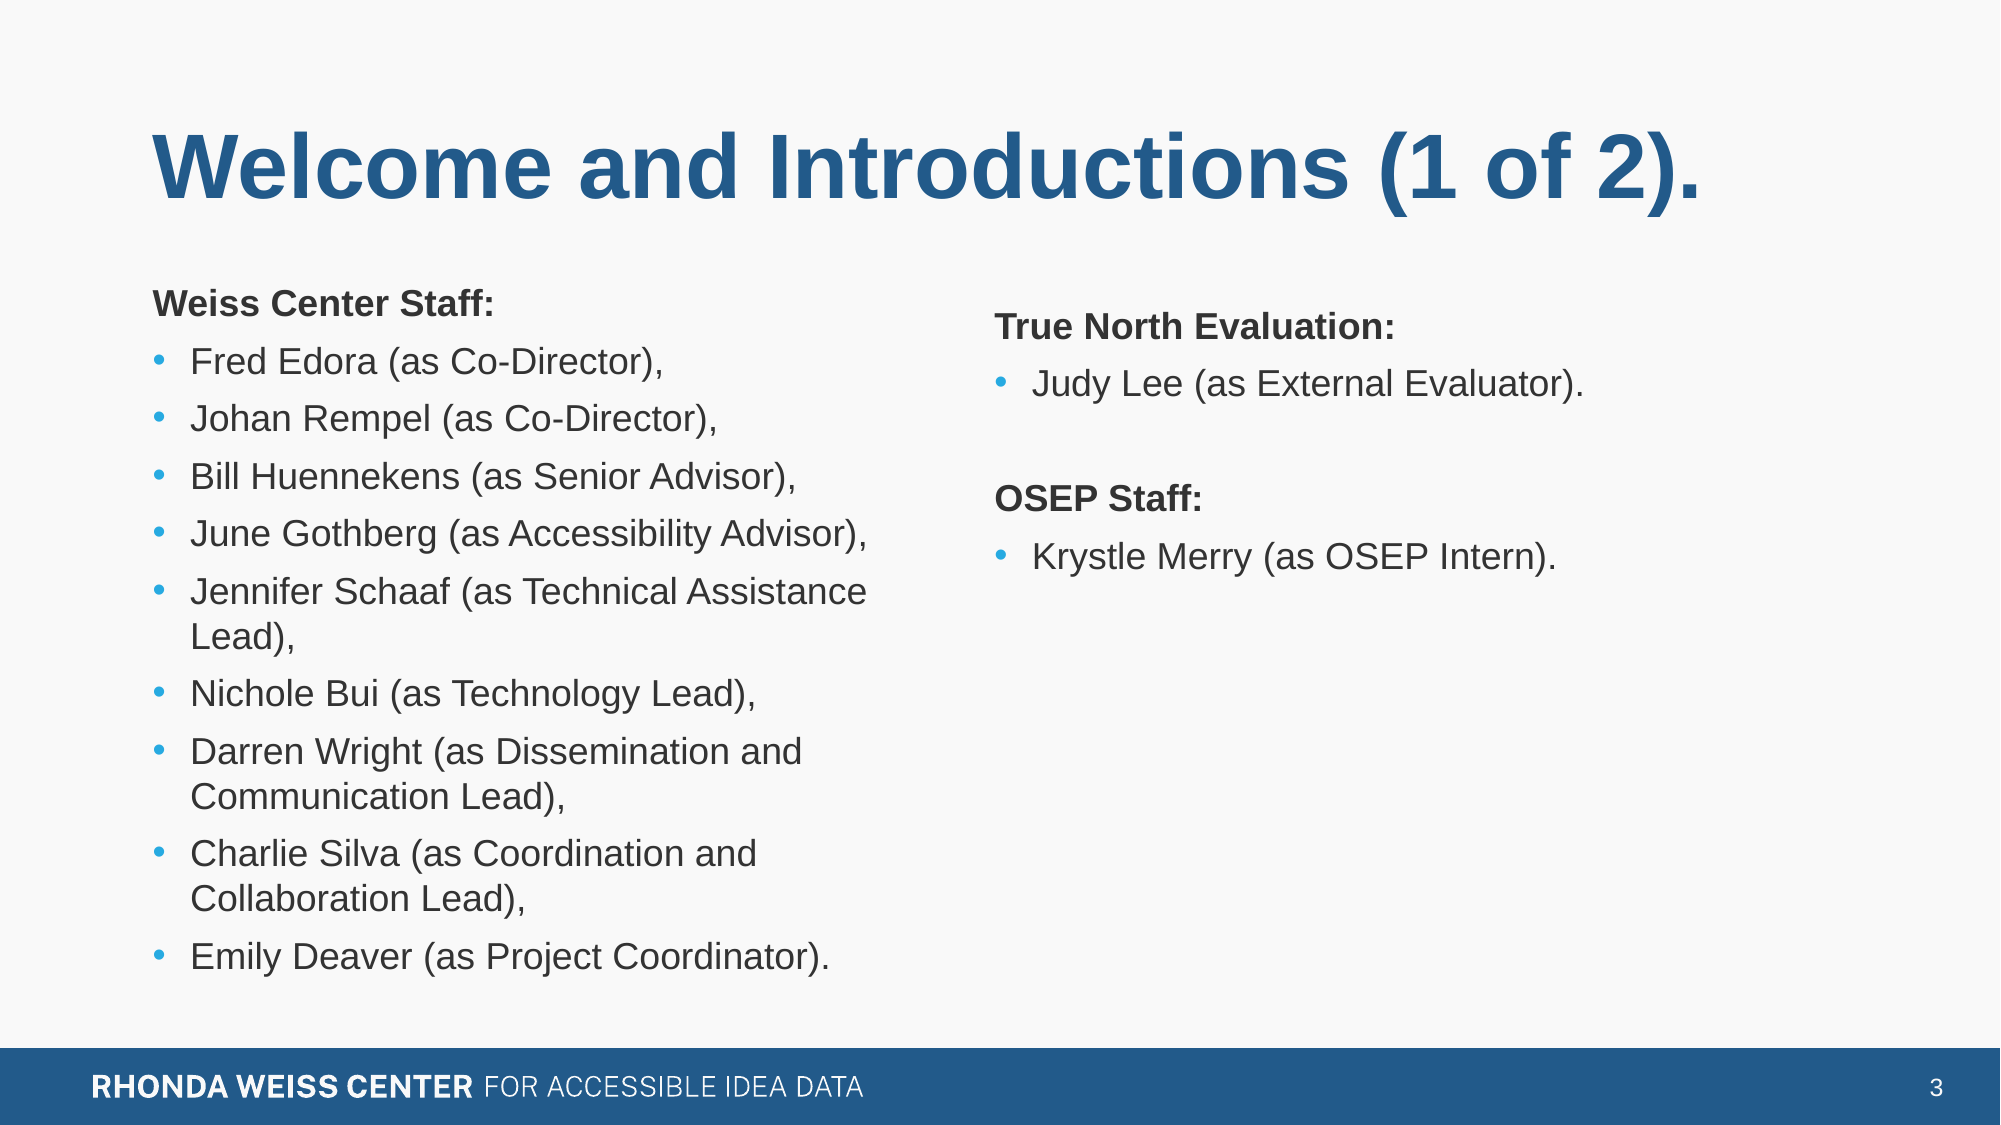

# Welcome and Introductions (1 of 2).
Weiss Center Staff:
Fred Edora (as Co-Director),
Johan Rempel (as Co-Director),
Bill Huennekens (as Senior Advisor),
June Gothberg (as Accessibility Advisor),
Jennifer Schaaf (as Technical Assistance Lead),
Nichole Bui (as Technology Lead),
Darren Wright (as Dissemination and Communication Lead),
Charlie Silva (as Coordination and Collaboration Lead),
Emily Deaver (as Project Coordinator).

True North Evaluation:
Judy Lee (as External Evaluator).

OSEP Staff:
Krystle Merry (as OSEP Intern).